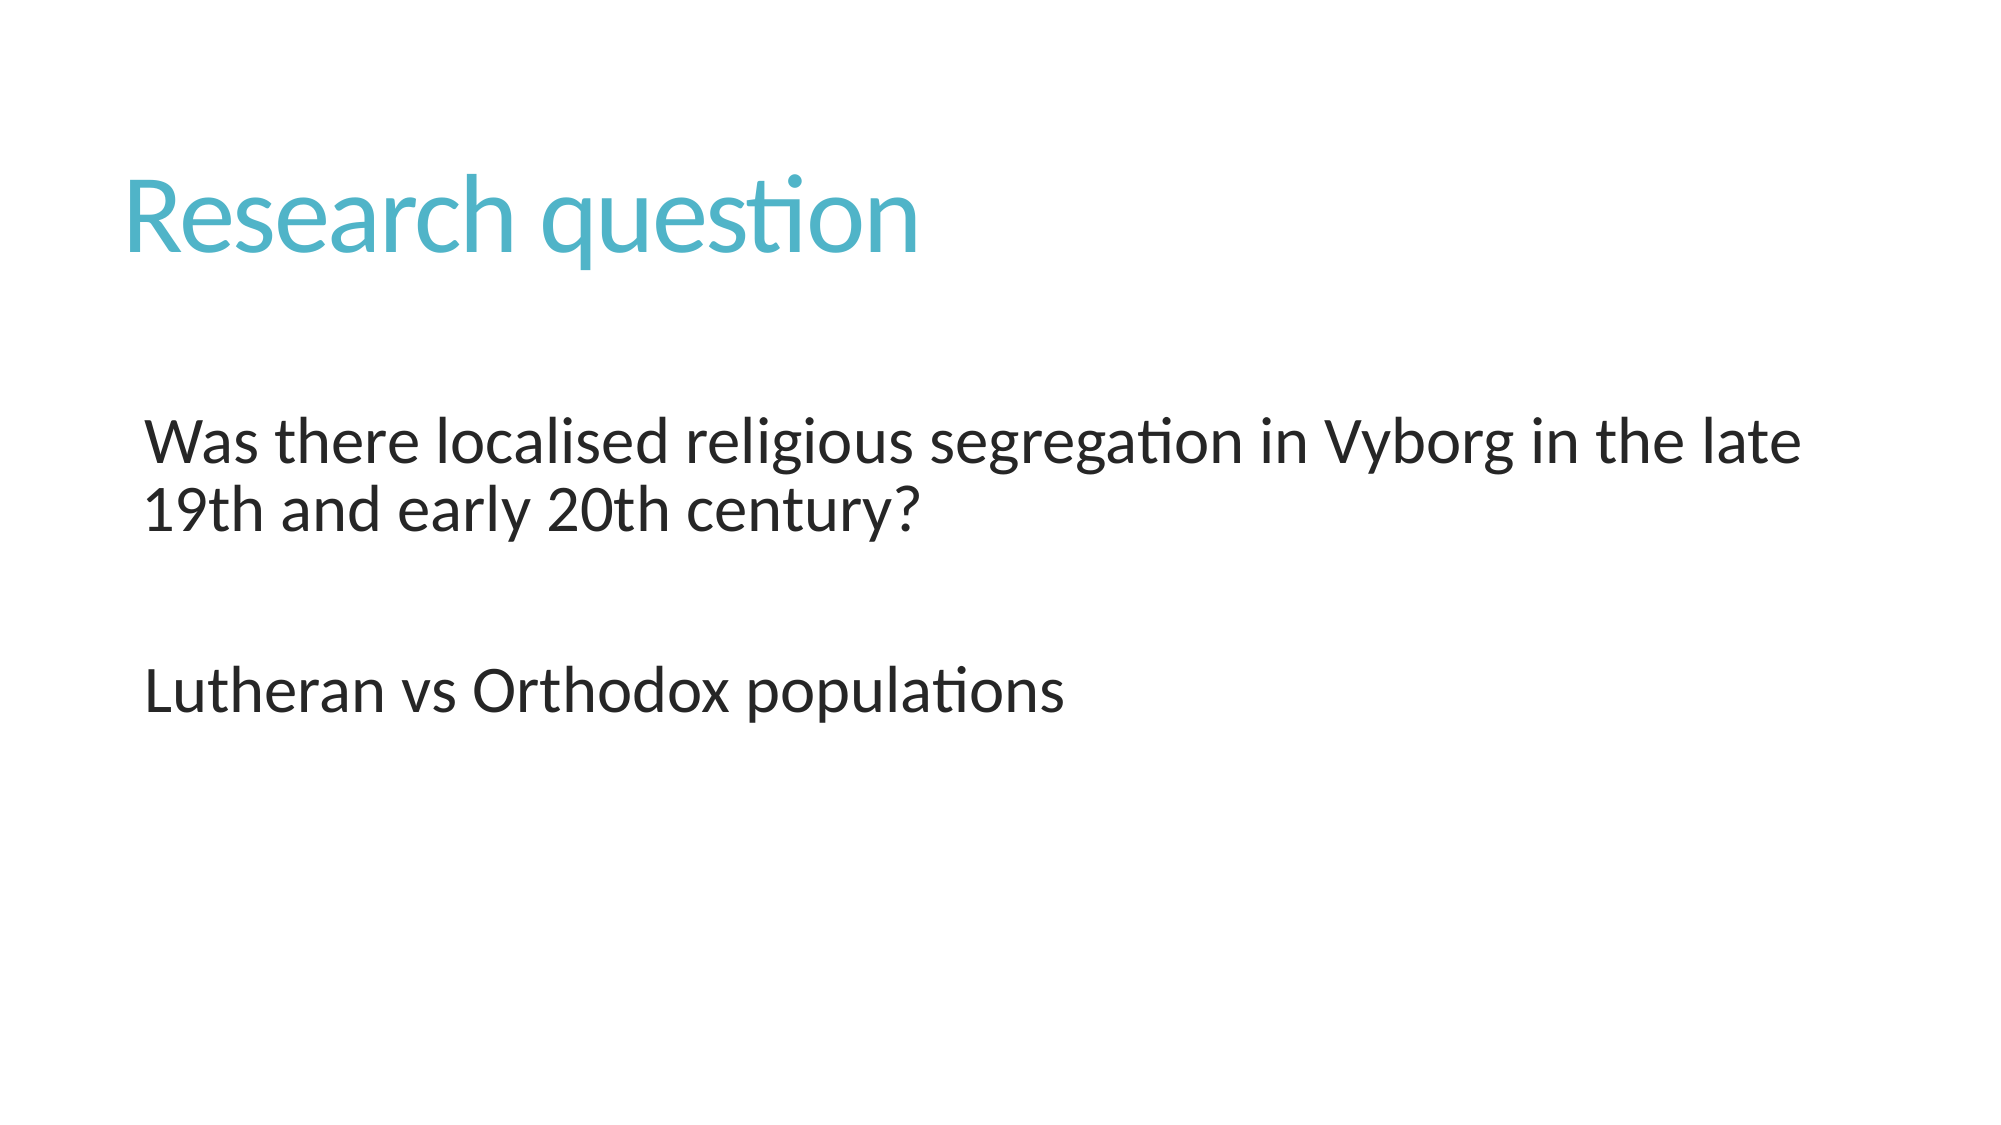

# Research question
Was there localised religious segregation in Vyborg in the late 19th and early 20th century?

Lutheran vs Orthodox populations